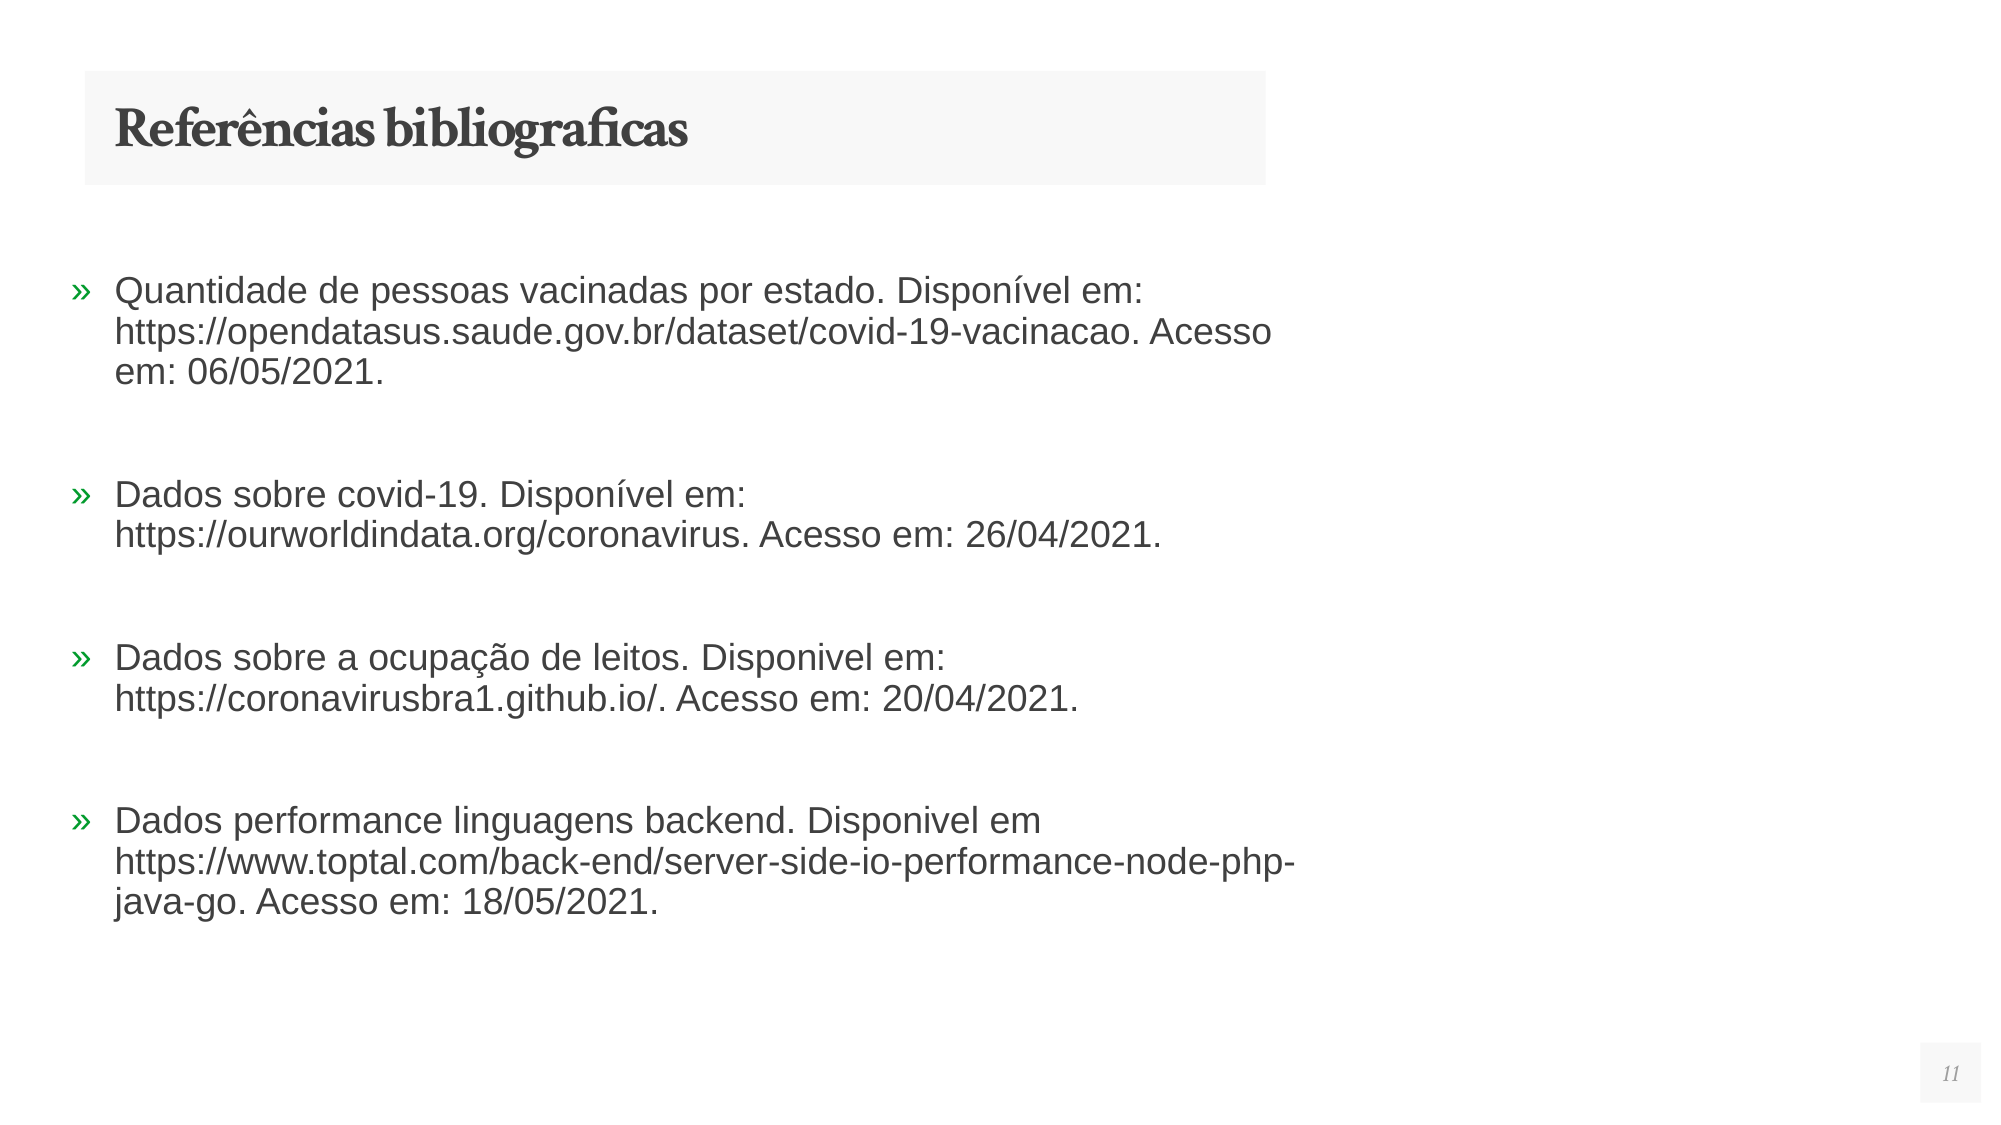

# Referências bibliograficas
Quantidade de pessoas vacinadas por estado. Disponível em: https://opendatasus.saude.gov.br/dataset/covid-19-vacinacao. Acesso em: 06/05/2021.

Dados sobre covid-19. Disponível em: https://ourworldindata.org/coronavirus. Acesso em: 26/04/2021.

Dados sobre a ocupação de leitos. Disponivel em: https://coronavirusbra1.github.io/. Acesso em: 20/04/2021.

Dados performance linguagens backend. Disponivel em https://www.toptal.com/back-end/server-side-io-performance-node-php-java-go. Acesso em: 18/05/2021.
11